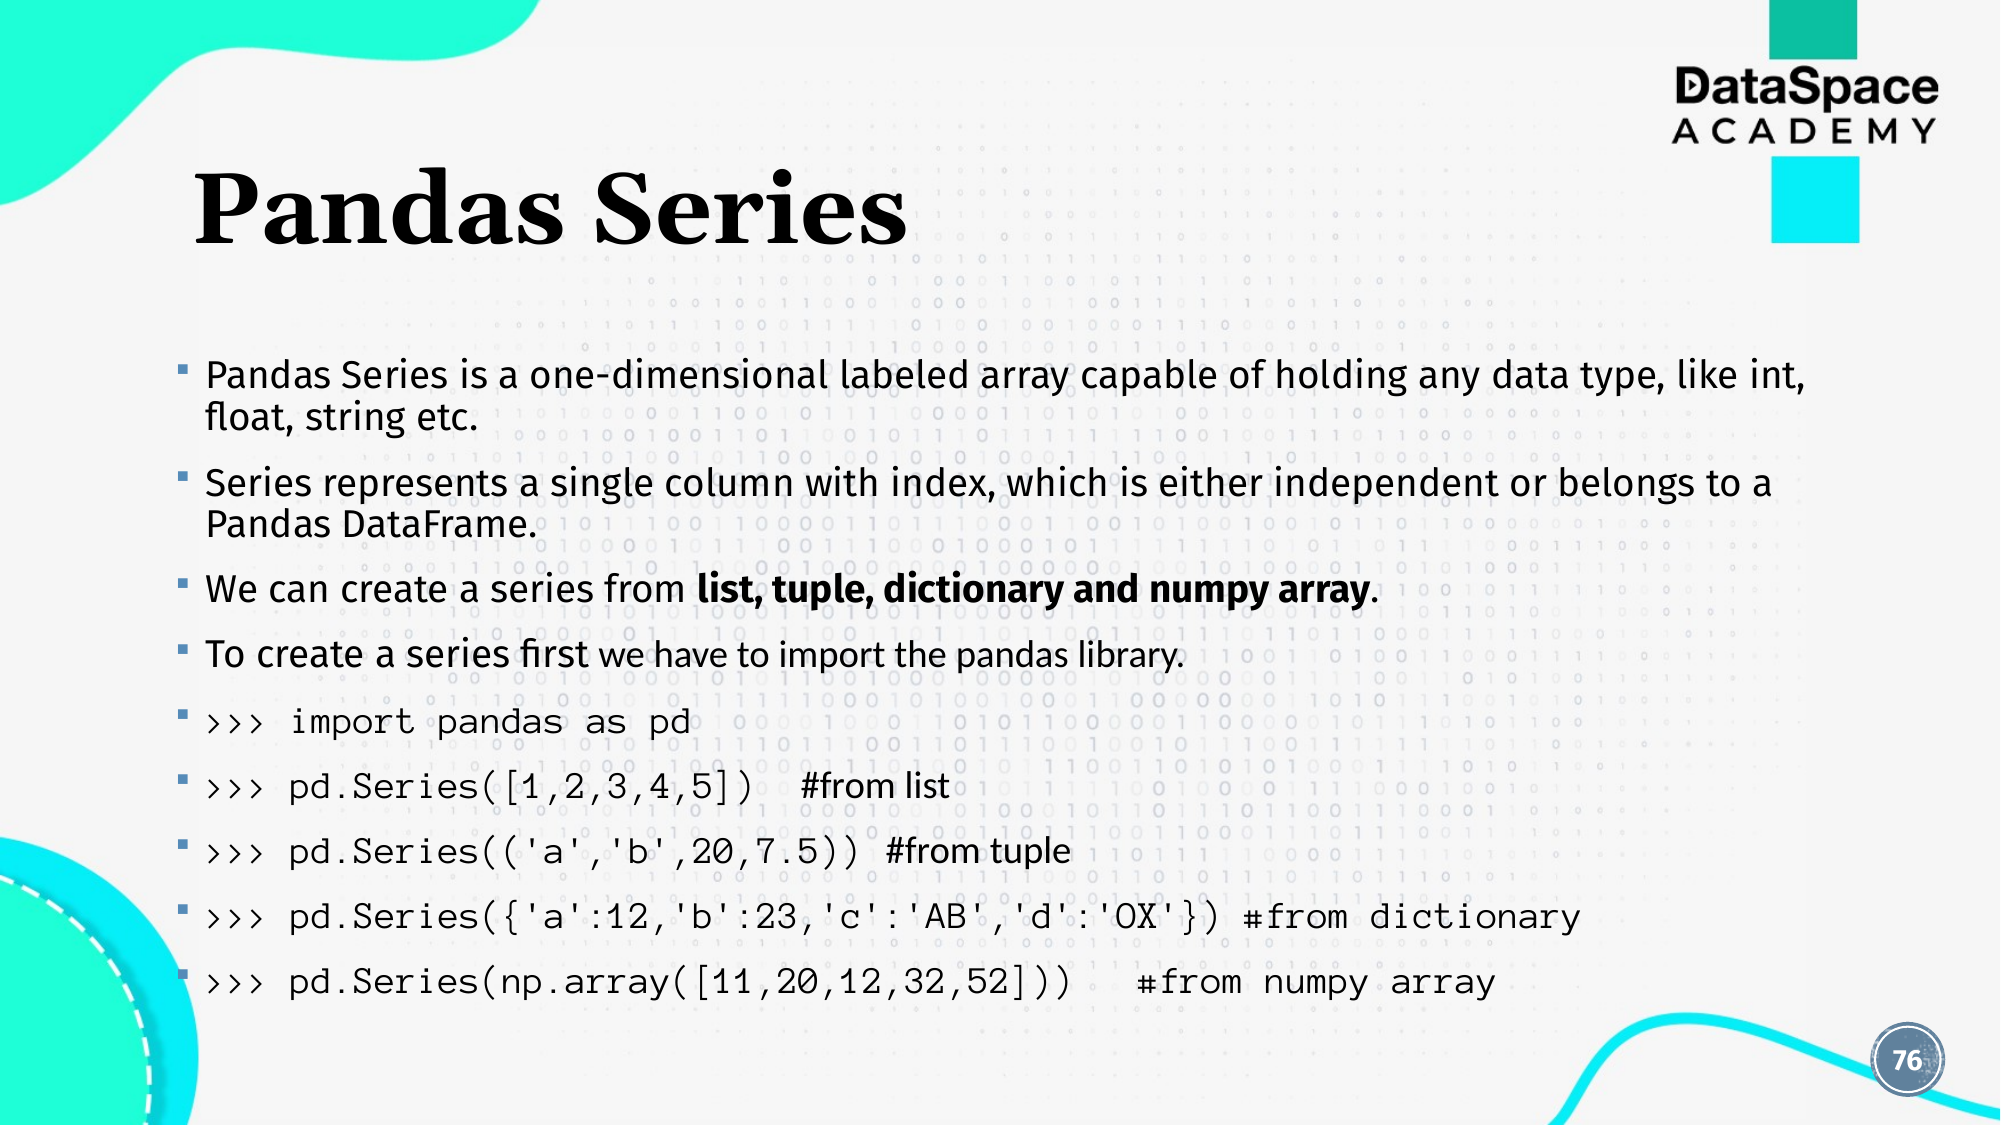

# Pandas Series
Pandas Series is a one-dimensional labeled array capable of holding any data type, like int, float, string etc.
Series represents a single column with index, which is either independent or belongs to a Pandas DataFrame.
We can create a series from list, tuple, dictionary and numpy array.
To create a series first we have to import the pandas library.
>>> import pandas as pd
>>> pd.Series([1,2,3,4,5])  #from list
>>> pd.Series(('a','b',20,7.5)) #from tuple
>>> pd.Series({'a':12,'b':23,'c':'AB','d':'OX'}) #from dictionary
>>> pd.Series(np.array([11,20,12,32,52]))   #from numpy array

76